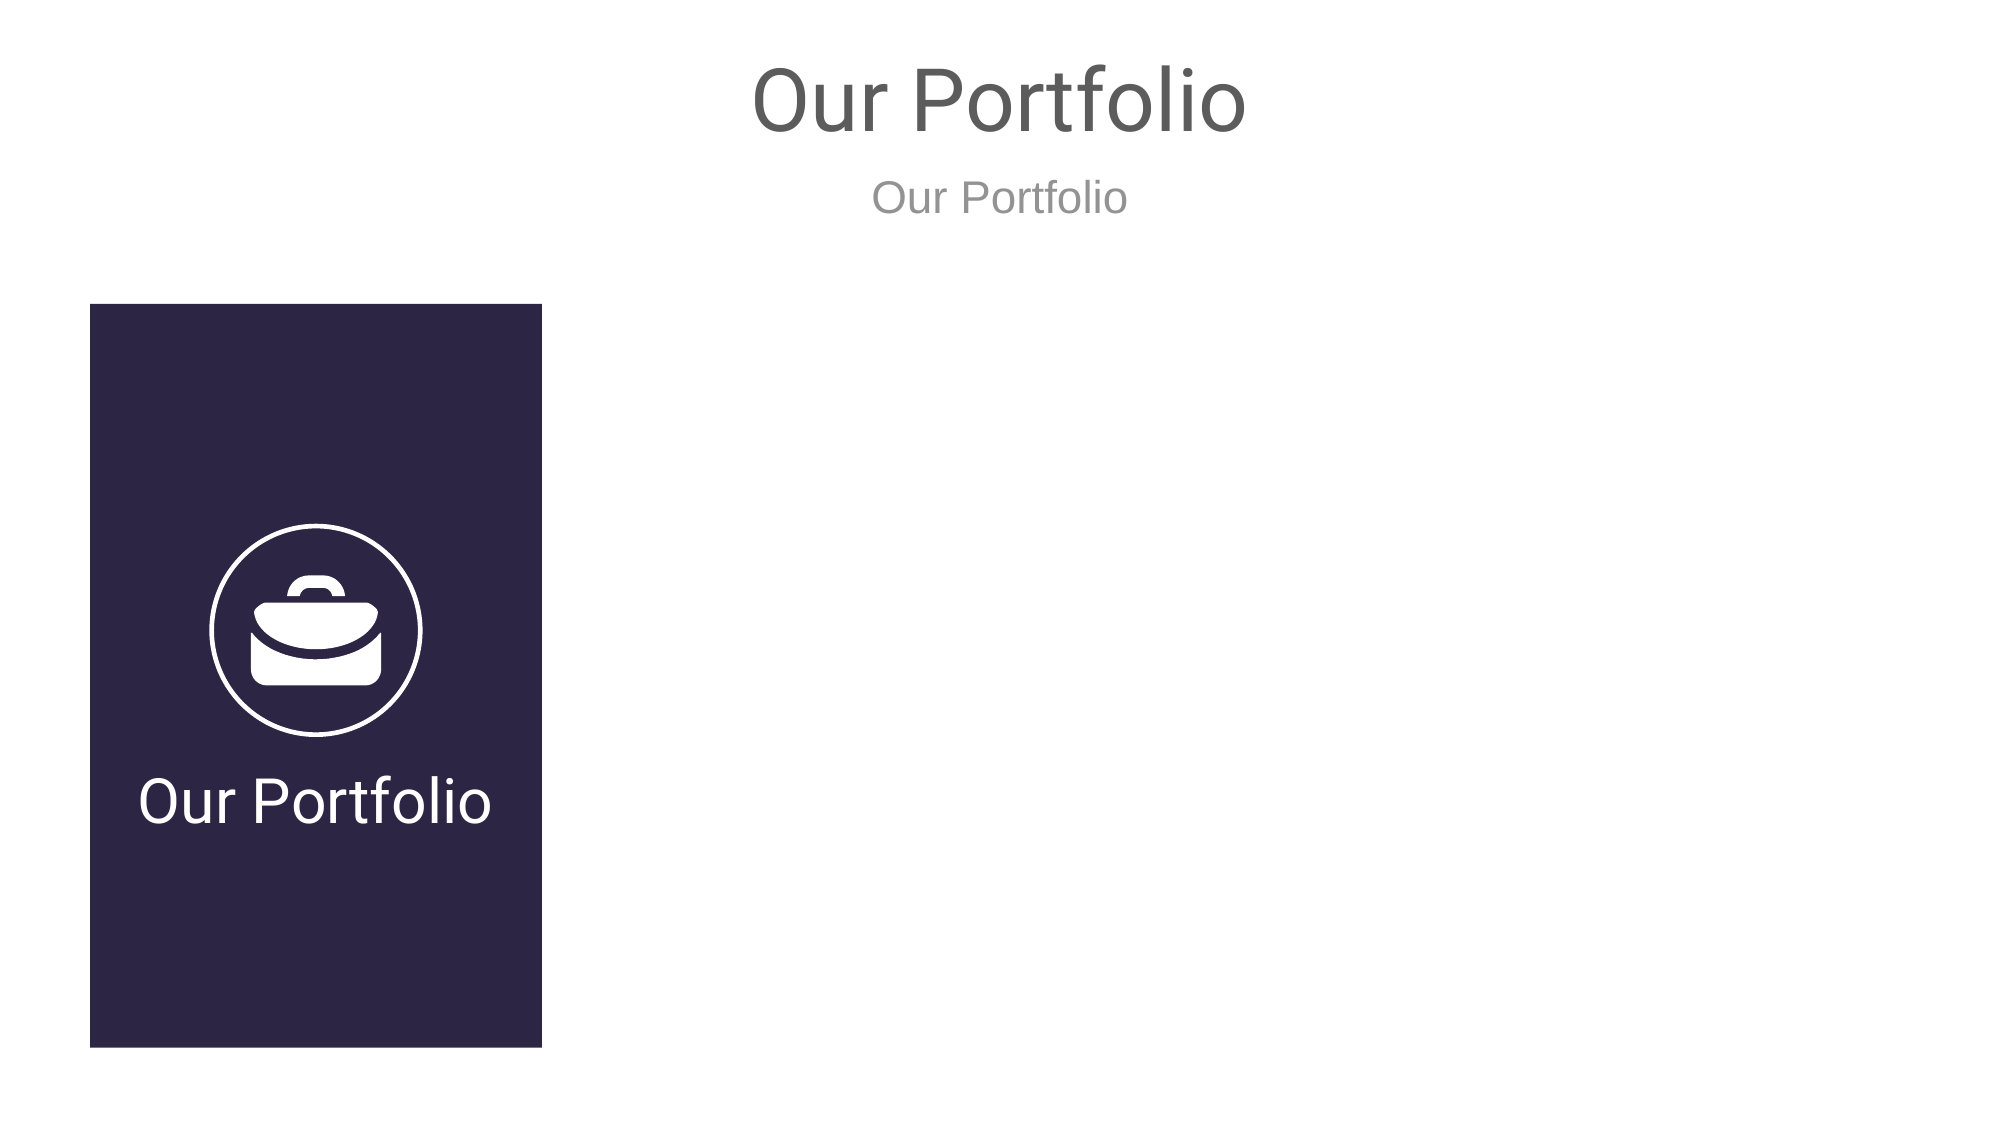

# Our Portfolio
Our Portfolio

Our Portfolio